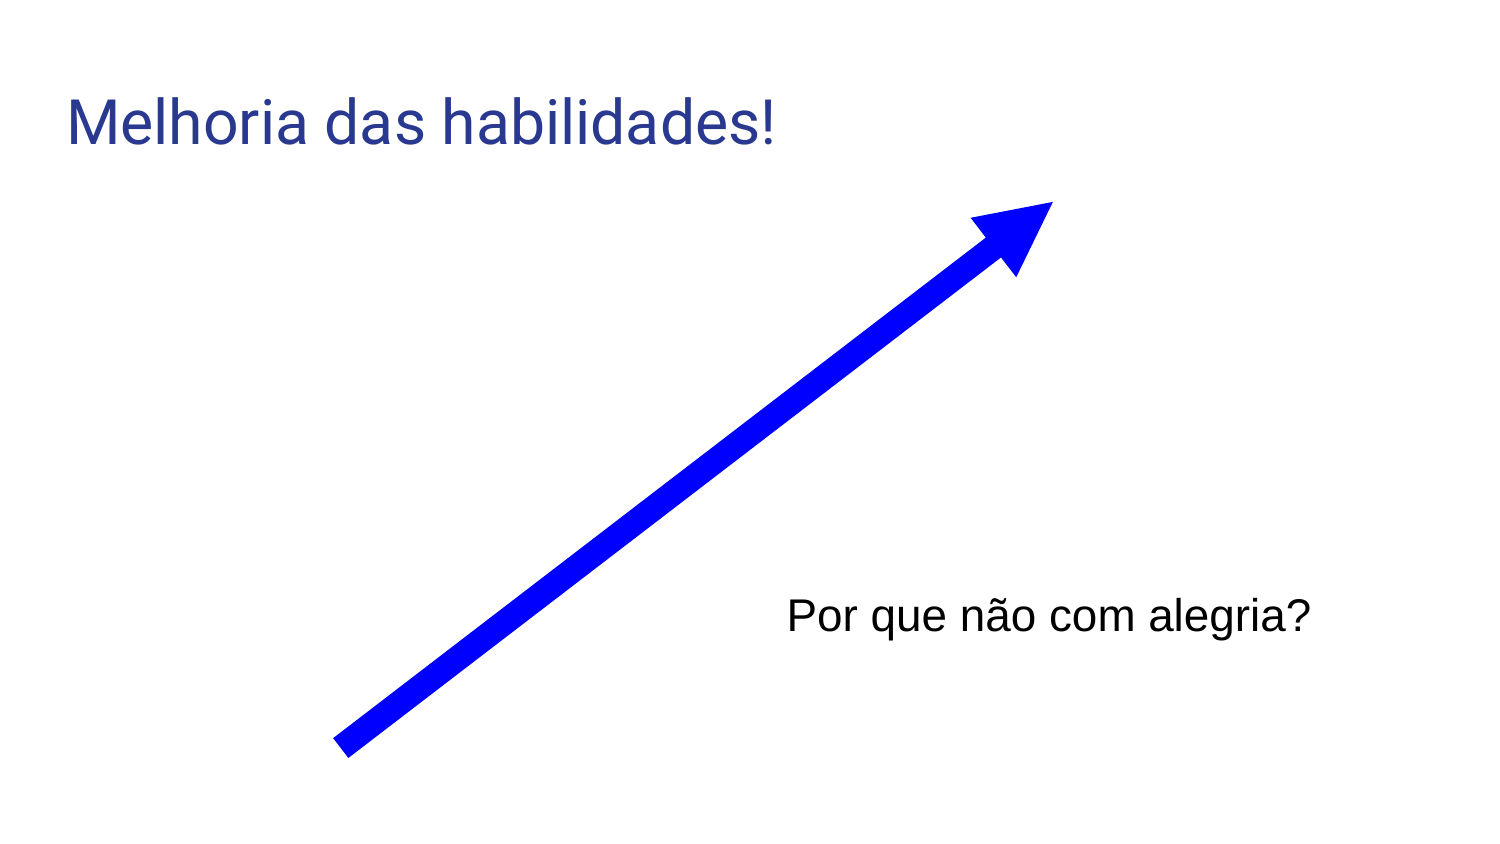

# Melhoria das habilidades!
Por que não com alegria?